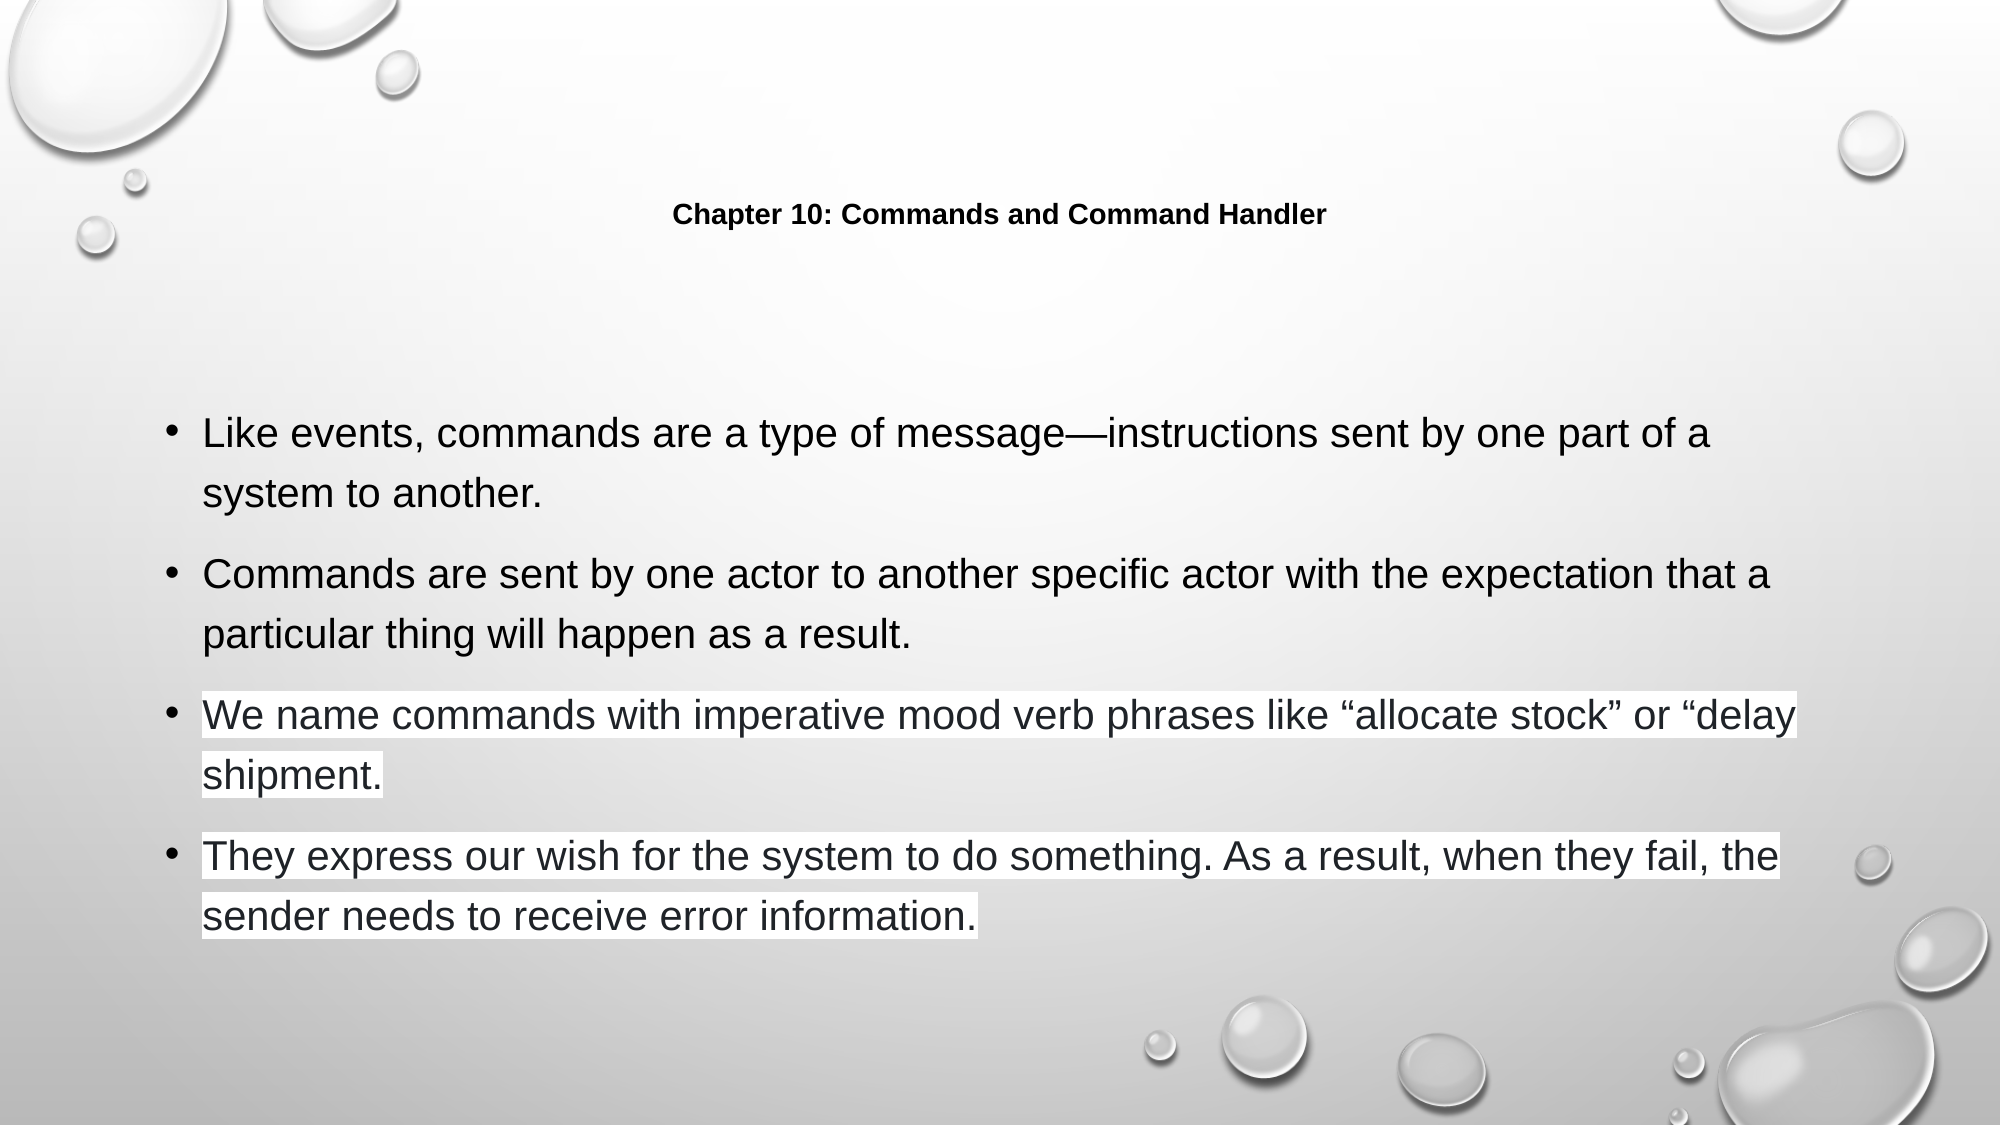

# Chapter 10: Commands and Command Handler
Like events, commands are a type of message—instructions sent by one part of a system to another.
Commands are sent by one actor to another specific actor with the expectation that a particular thing will happen as a result.
We name commands with imperative mood verb phrases like “allocate stock” or “delay shipment.
They express our wish for the system to do something. As a result, when they fail, the sender needs to receive error information.